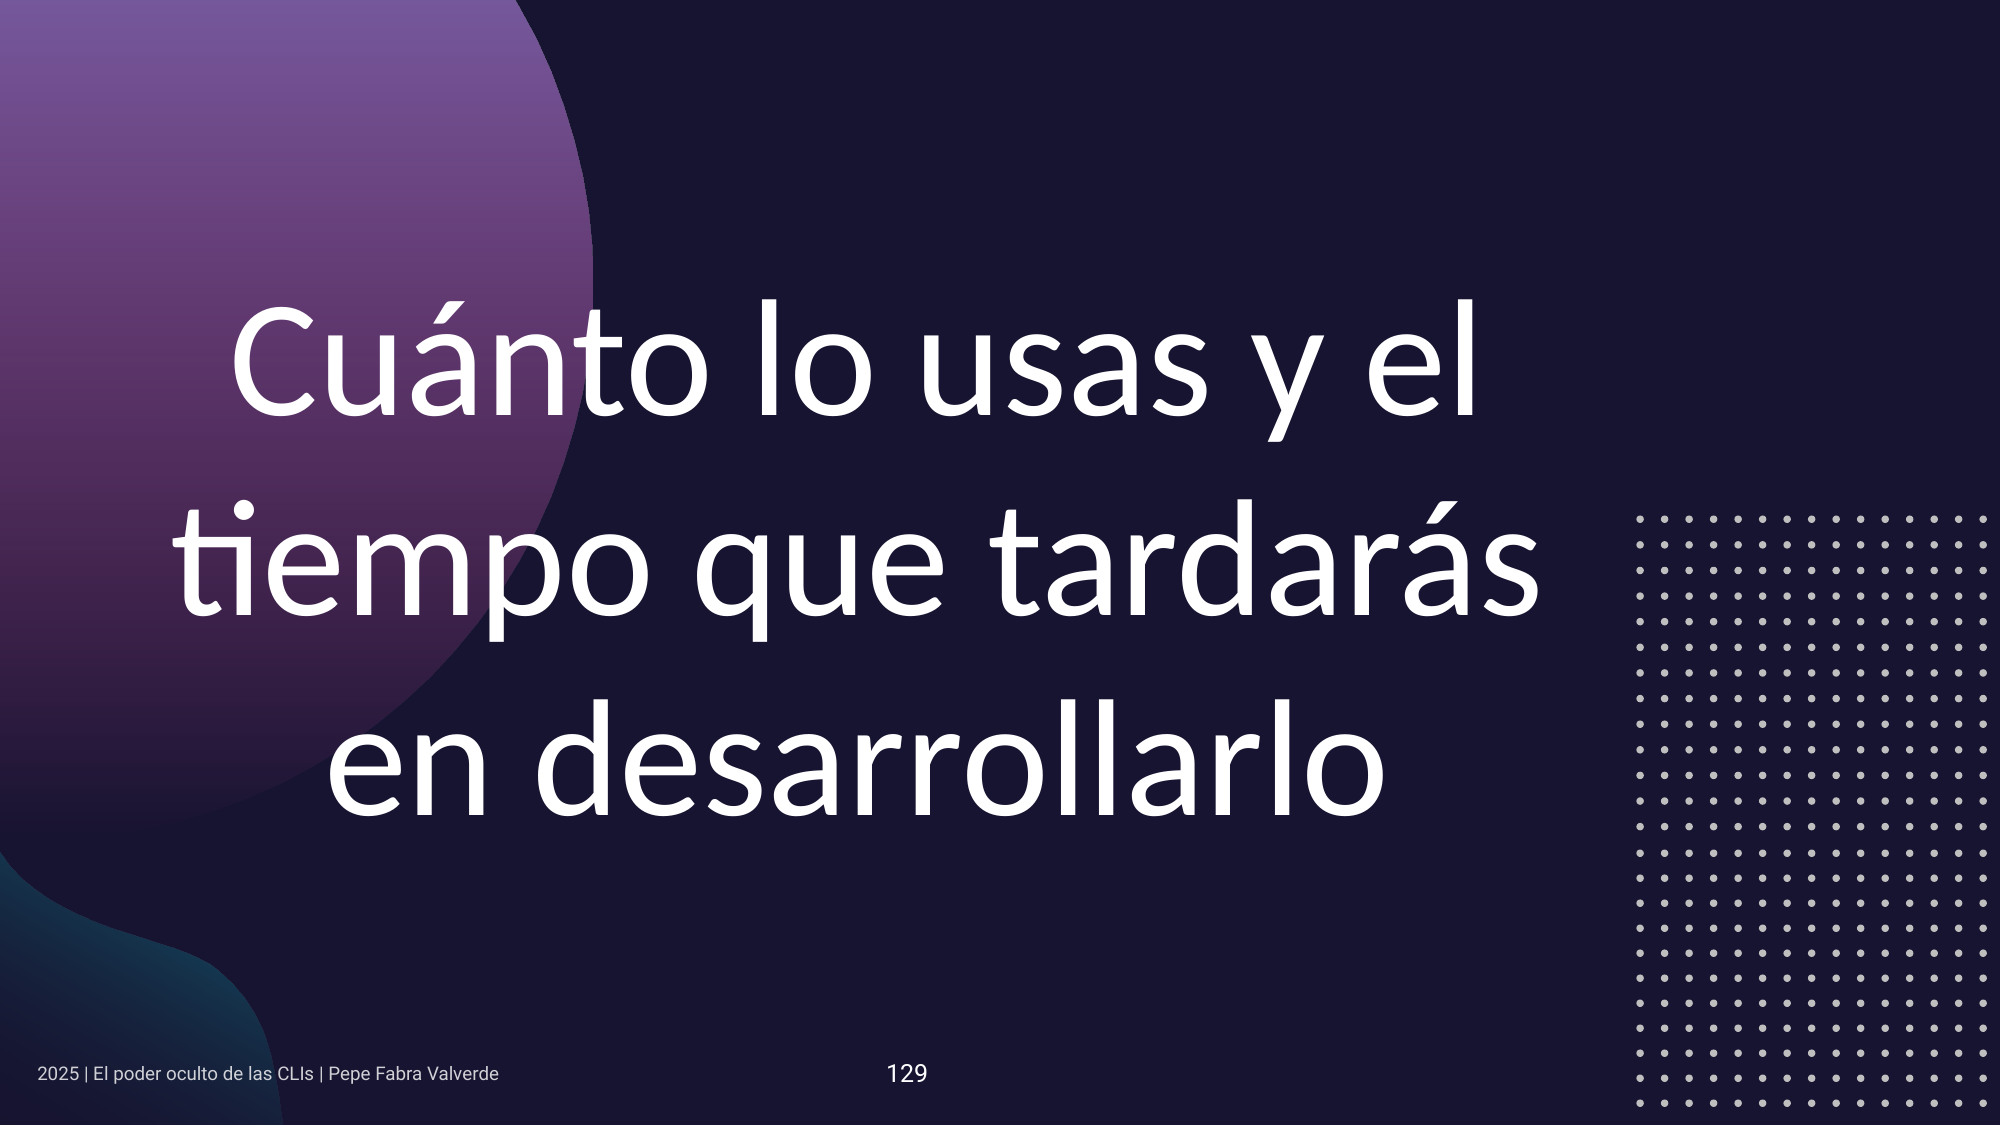

Cuánto lo usas y el tiempo que tardarás en desarrollarlo
2025 | El poder oculto de las CLIs | Pepe Fabra Valverde